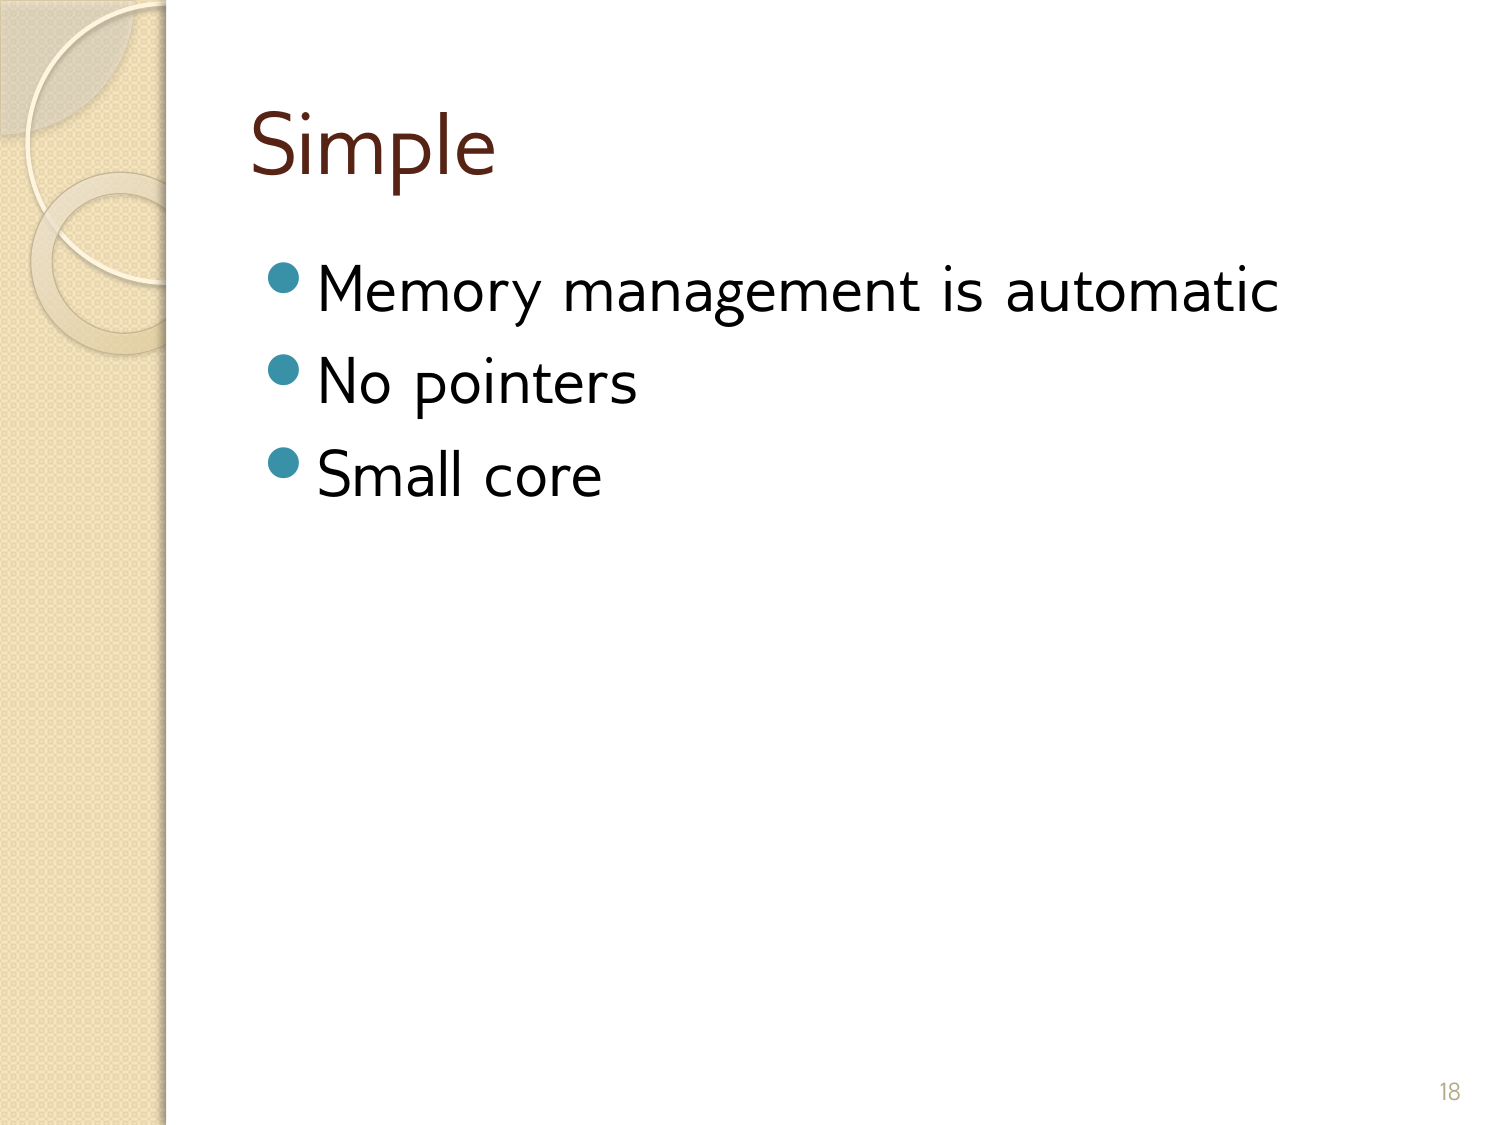

# Simple
Memory management is automatic
No pointers
Small core
18